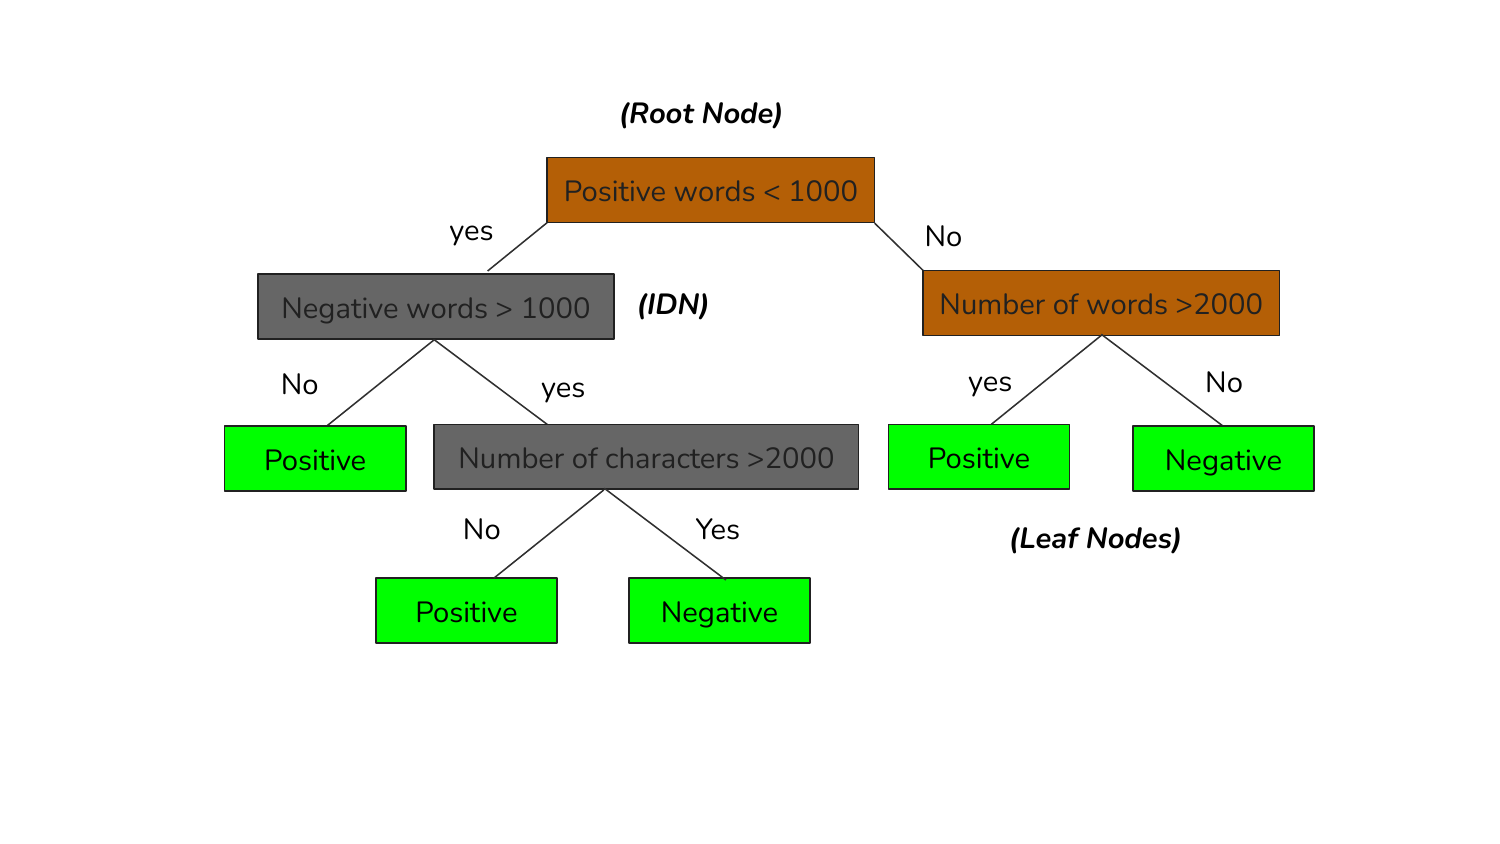

(Root Node)
Positive words < 1000
yes
No
Number of words >2000
(IDN)
Negative words > 1000
yes
No
No
yes
Number of characters >2000
Positive
Positive
Negative
No
Yes
(Leaf Nodes)
Positive
Negative